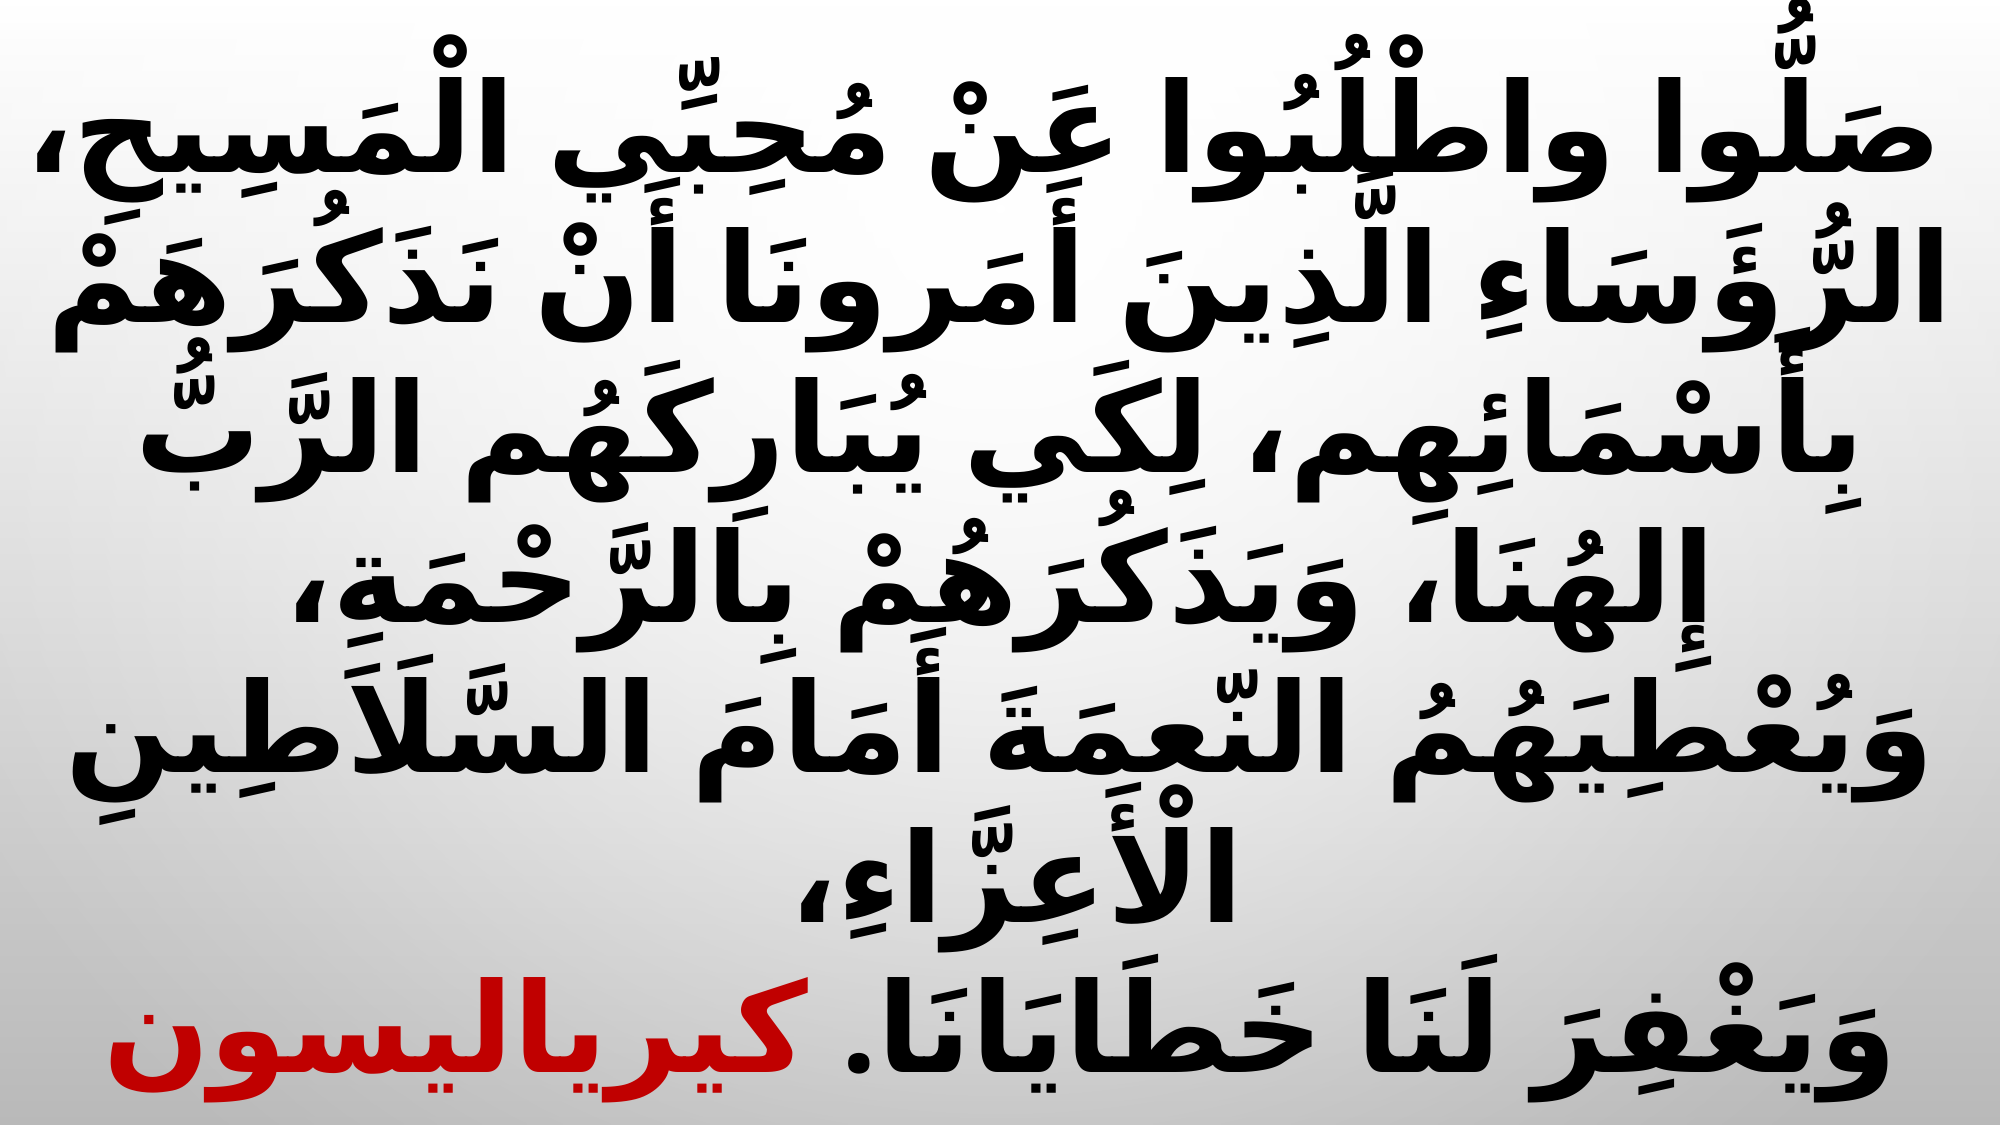

صَلُّوا واطْلُبُوا عَنْ مُحِبِّي الْمَسِيحِ، الرُّؤَسَاءِ الَّذِينَ أَمَرونَا أَنْ نَذَكُرَهَمْ بِأَسْمَائِهِم، لِكَي يُبَارِكَهُم الرَّبُّ إِلهُنَا، وَيَذَكُرَهُمْ بِالرَّحْمَةِ، وَيُعْطِيَهُمُ النّعمَةَ أَمَامَ السَّلَاَطِينِ الْأَعِزَّاءِ،
وَيَغْفِرَ لَنَا خَطَايَانَا. كيرياليسون